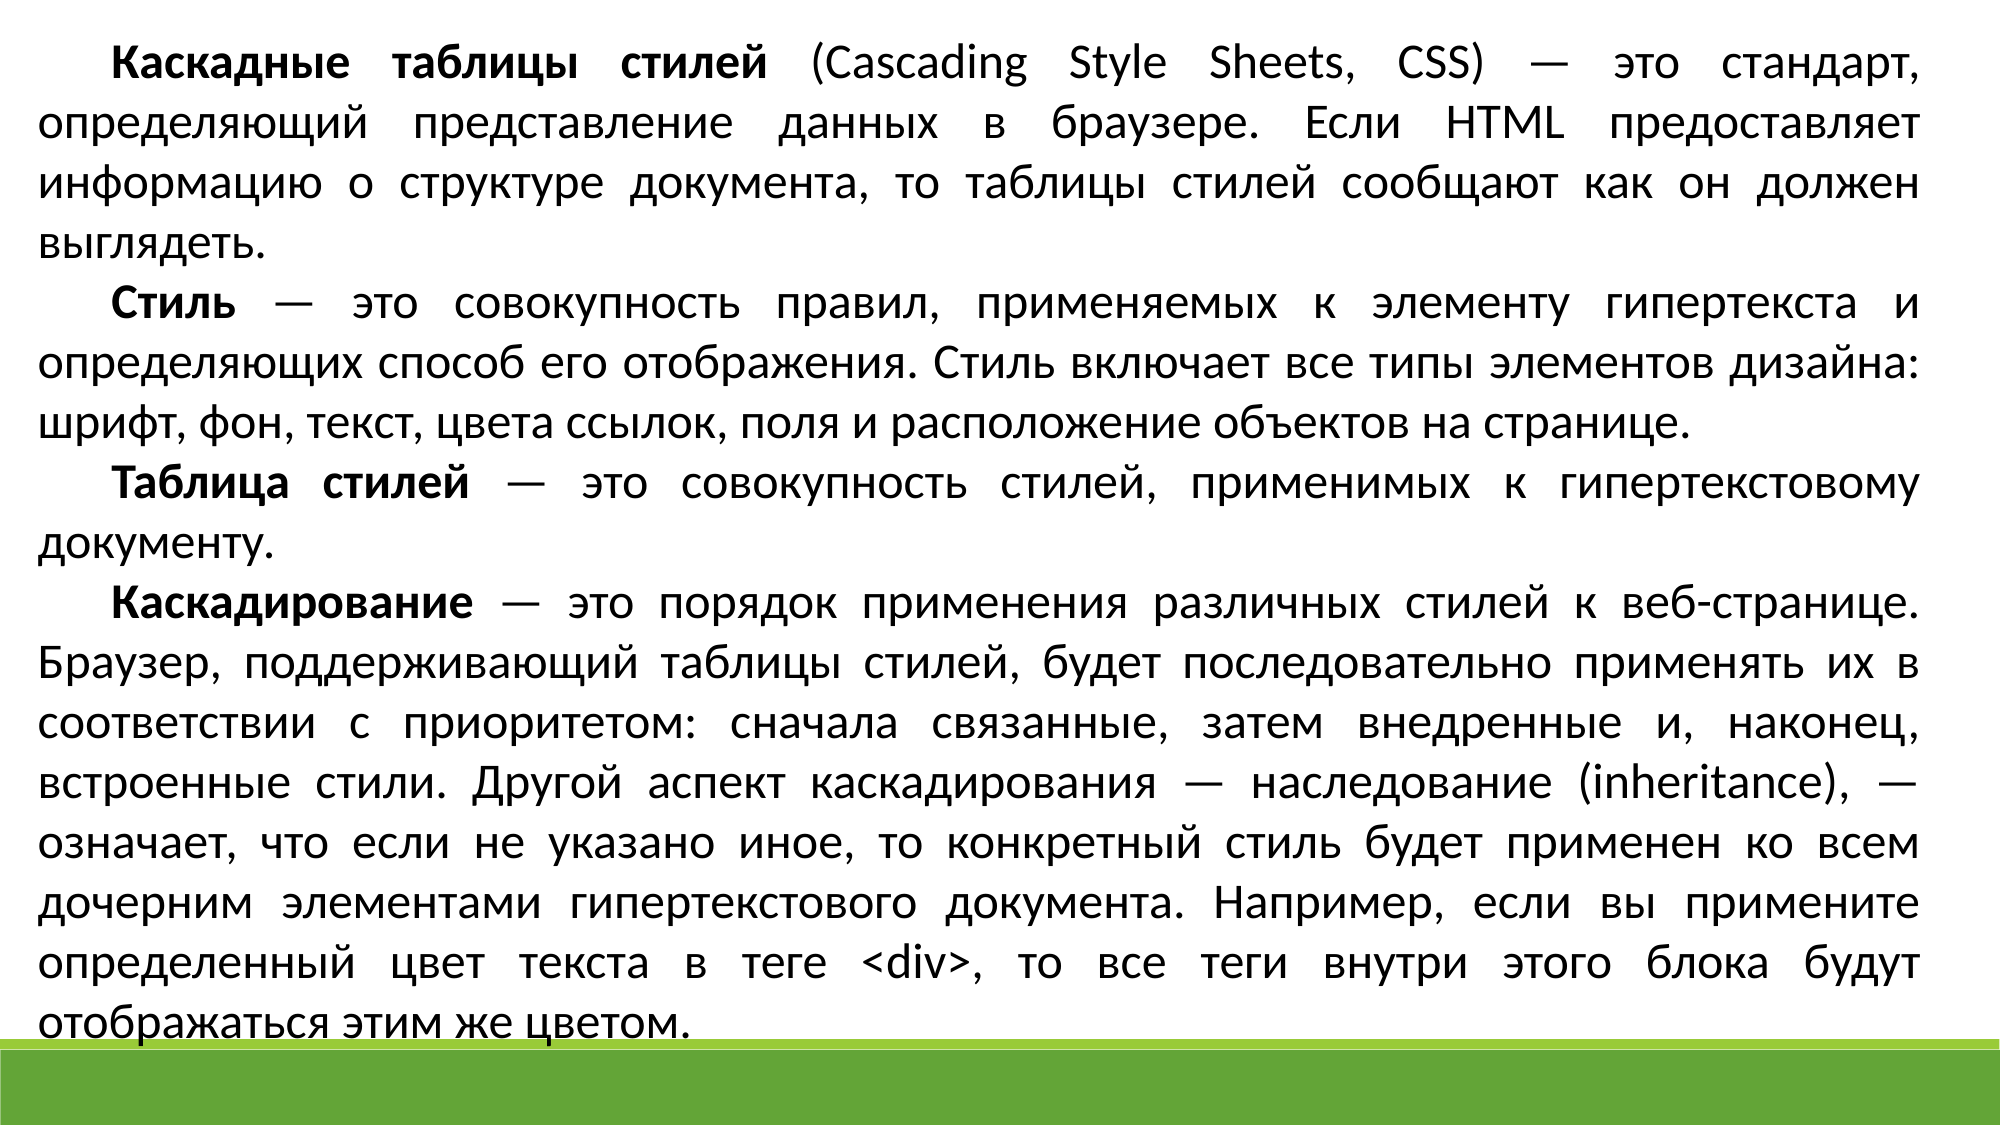

Каскадные таблицы стилей (Cascading Style Sheets, CSS) — это стандарт, определяющий представление данных в браузере. Если HTML предоставляет информацию о структуре документа, то таблицы стилей сообщают как он должен выглядеть.
Стиль — это совокупность правил, применяемых к элементу гипертекста и определяющих способ его отображения. Стиль включает все типы элементов дизайна: шрифт, фон, текст, цвета ссылок, поля и расположение объектов на странице.
Таблица стилей — это совокупность стилей, применимых к гипертекстовому документу.
Каскадирование — это порядок применения различных стилей к веб-странице. Браузер, поддерживающий таблицы стилей, будет последовательно применять их в соответствии с приоритетом: сначала связанные, затем внедренные и, наконец, встроенные стили. Другой аспект каскадирования — наследование (inheritance), — означает, что если не указано иное, то конкретный стиль будет применен ко всем дочерним элементами гипертекстового документа. Например, если вы примените определенный цвет текста в теге <div>, то все теги внутри этого блока будут отображаться этим же цветом.